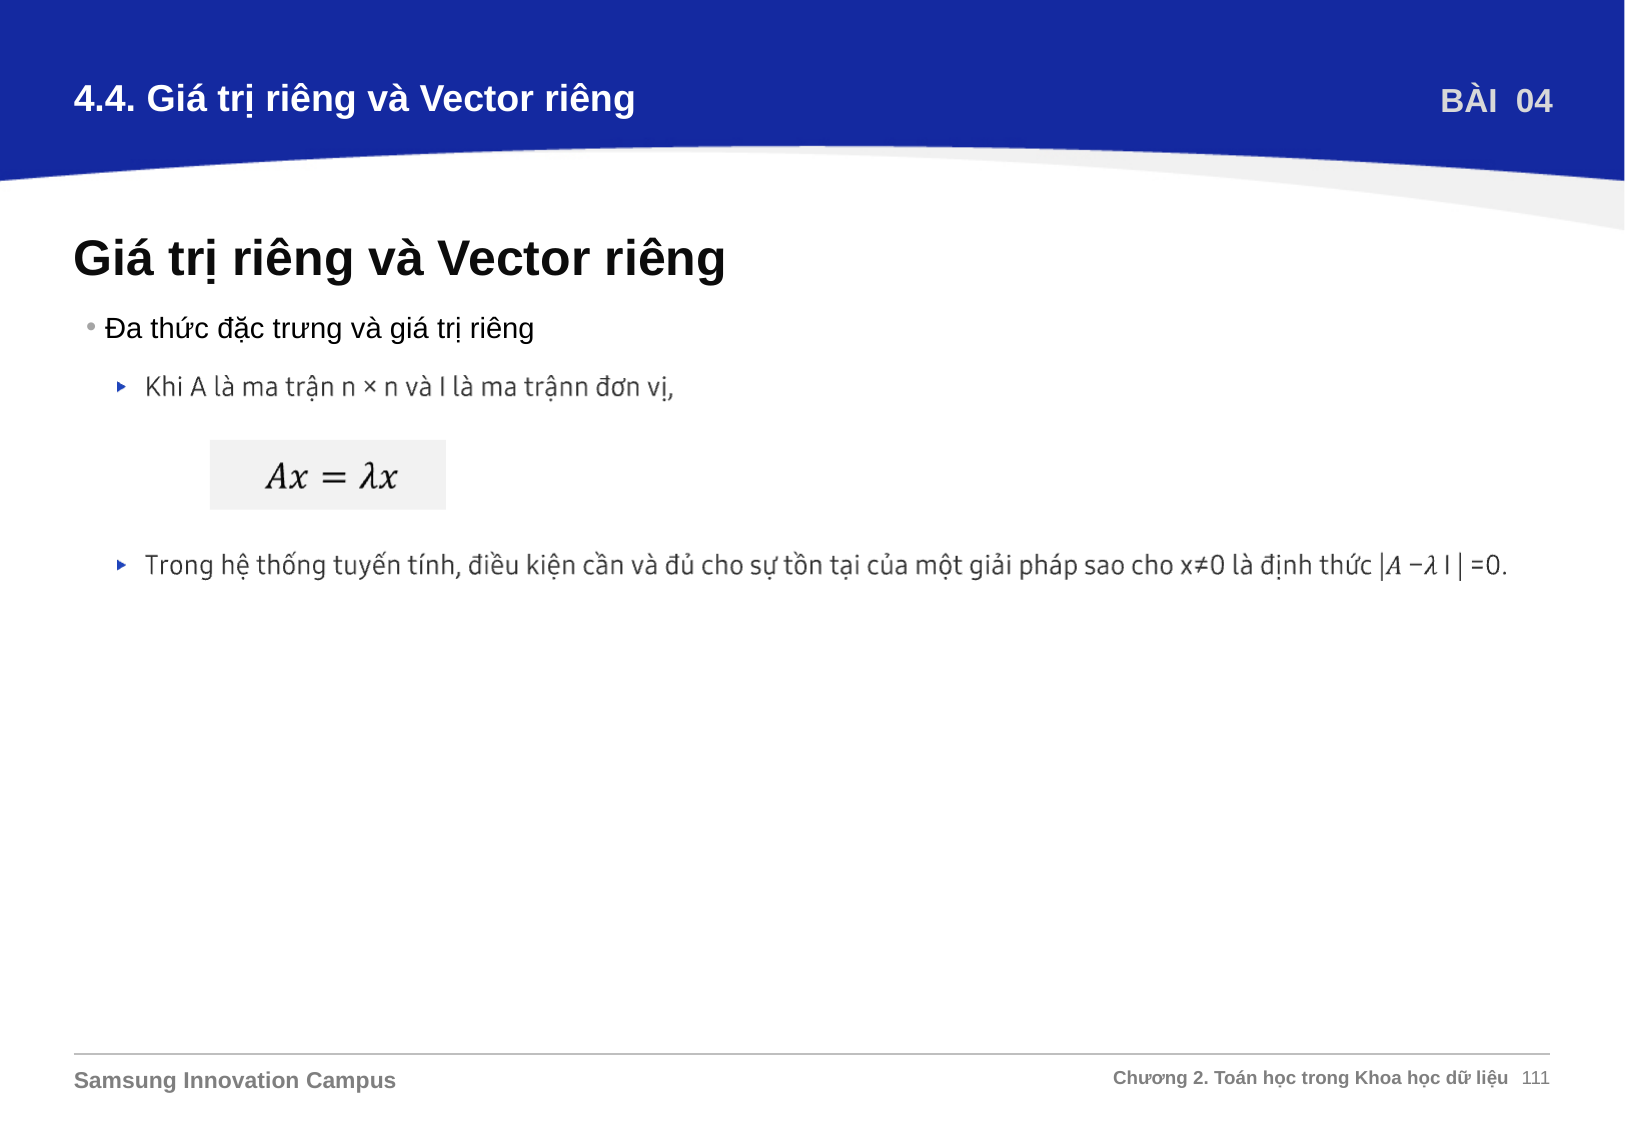

4.4. Giá trị riêng và Vector riêng
BÀI  04
Giá trị riêng và Vector riêng
Đa thức đặc trưng và giá trị riêng